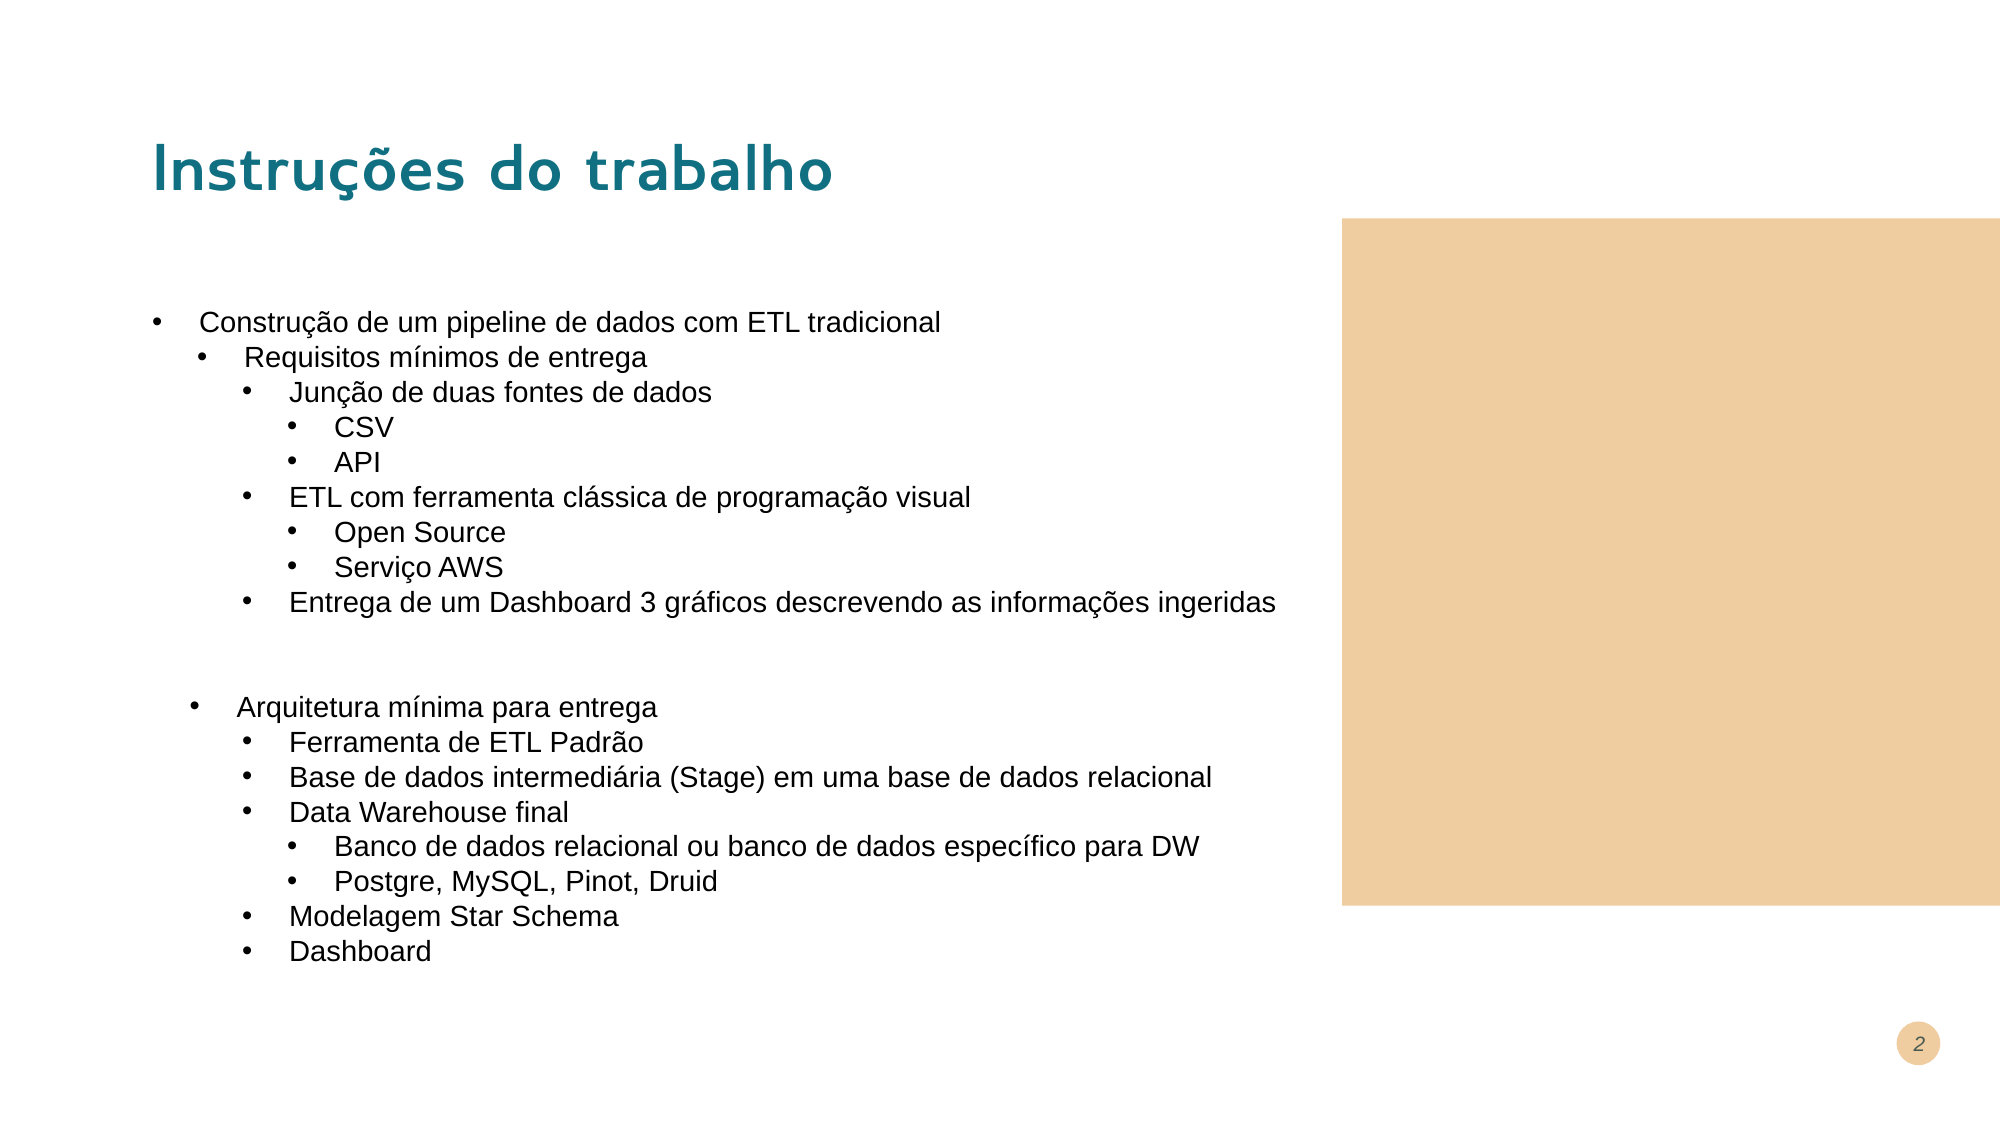

# Instruções do trabalho

Construção de um pipeline de dados com ETL tradicional
Requisitos mínimos de entrega
Junção de duas fontes de dados
CSV
API
ETL com ferramenta clássica de programação visual
Open Source
Serviço AWS
Entrega de um Dashboard 3 gráficos descrevendo as informações ingeridas

Arquitetura mínima para entrega
Ferramenta de ETL Padrão
Base de dados intermediária (Stage) em uma base de dados relacional
Data Warehouse final
Banco de dados relacional ou banco de dados específico para DW
Postgre, MySQL, Pinot, Druid
Modelagem Star Schema
Dashboard

2